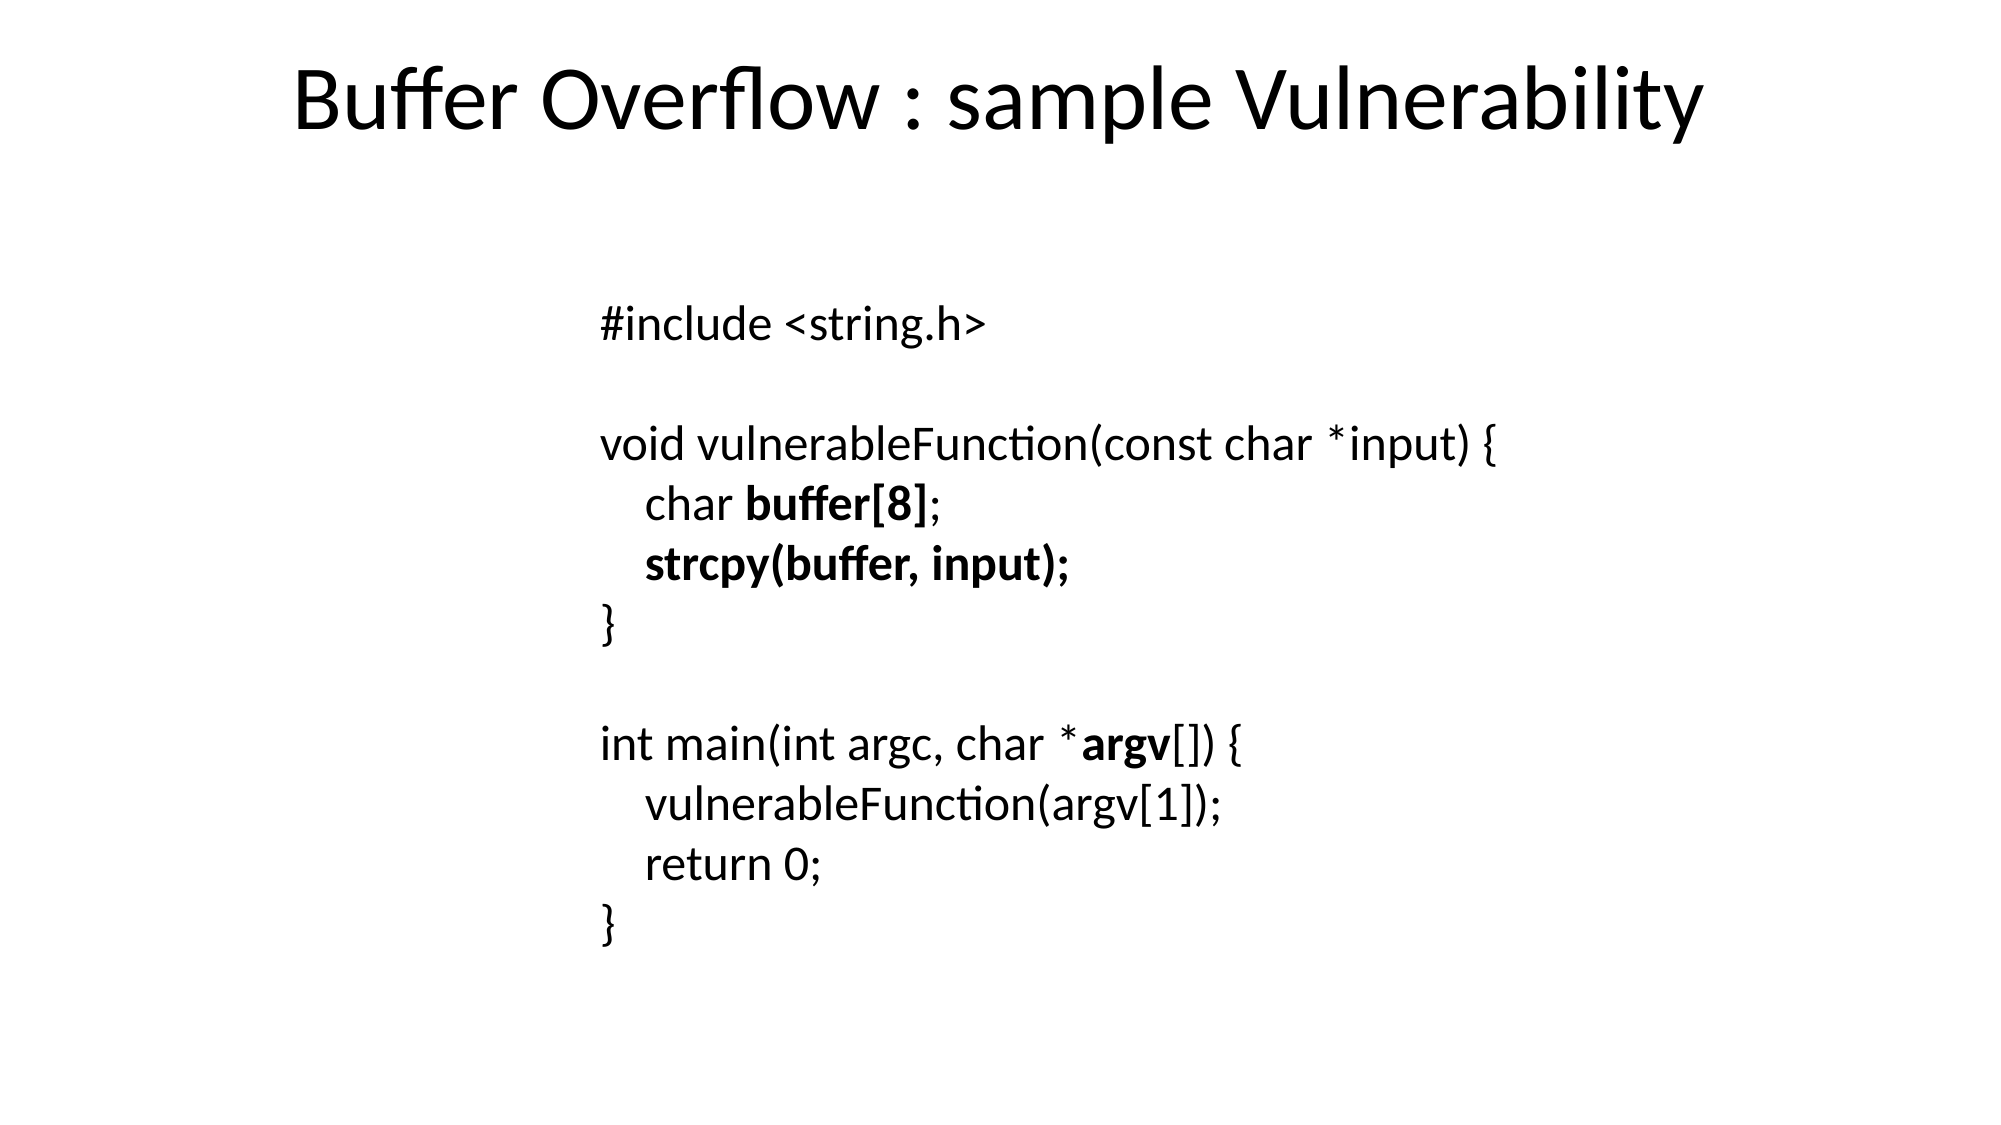

# Buffer Overflow : sample Vulnerability
#include <string.h>

void vulnerableFunction(const char *input) {
    char buffer[8];
    strcpy(buffer, input);
}

int main(int argc, char *argv[]) {
    vulnerableFunction(argv[1]);
    return 0;
}